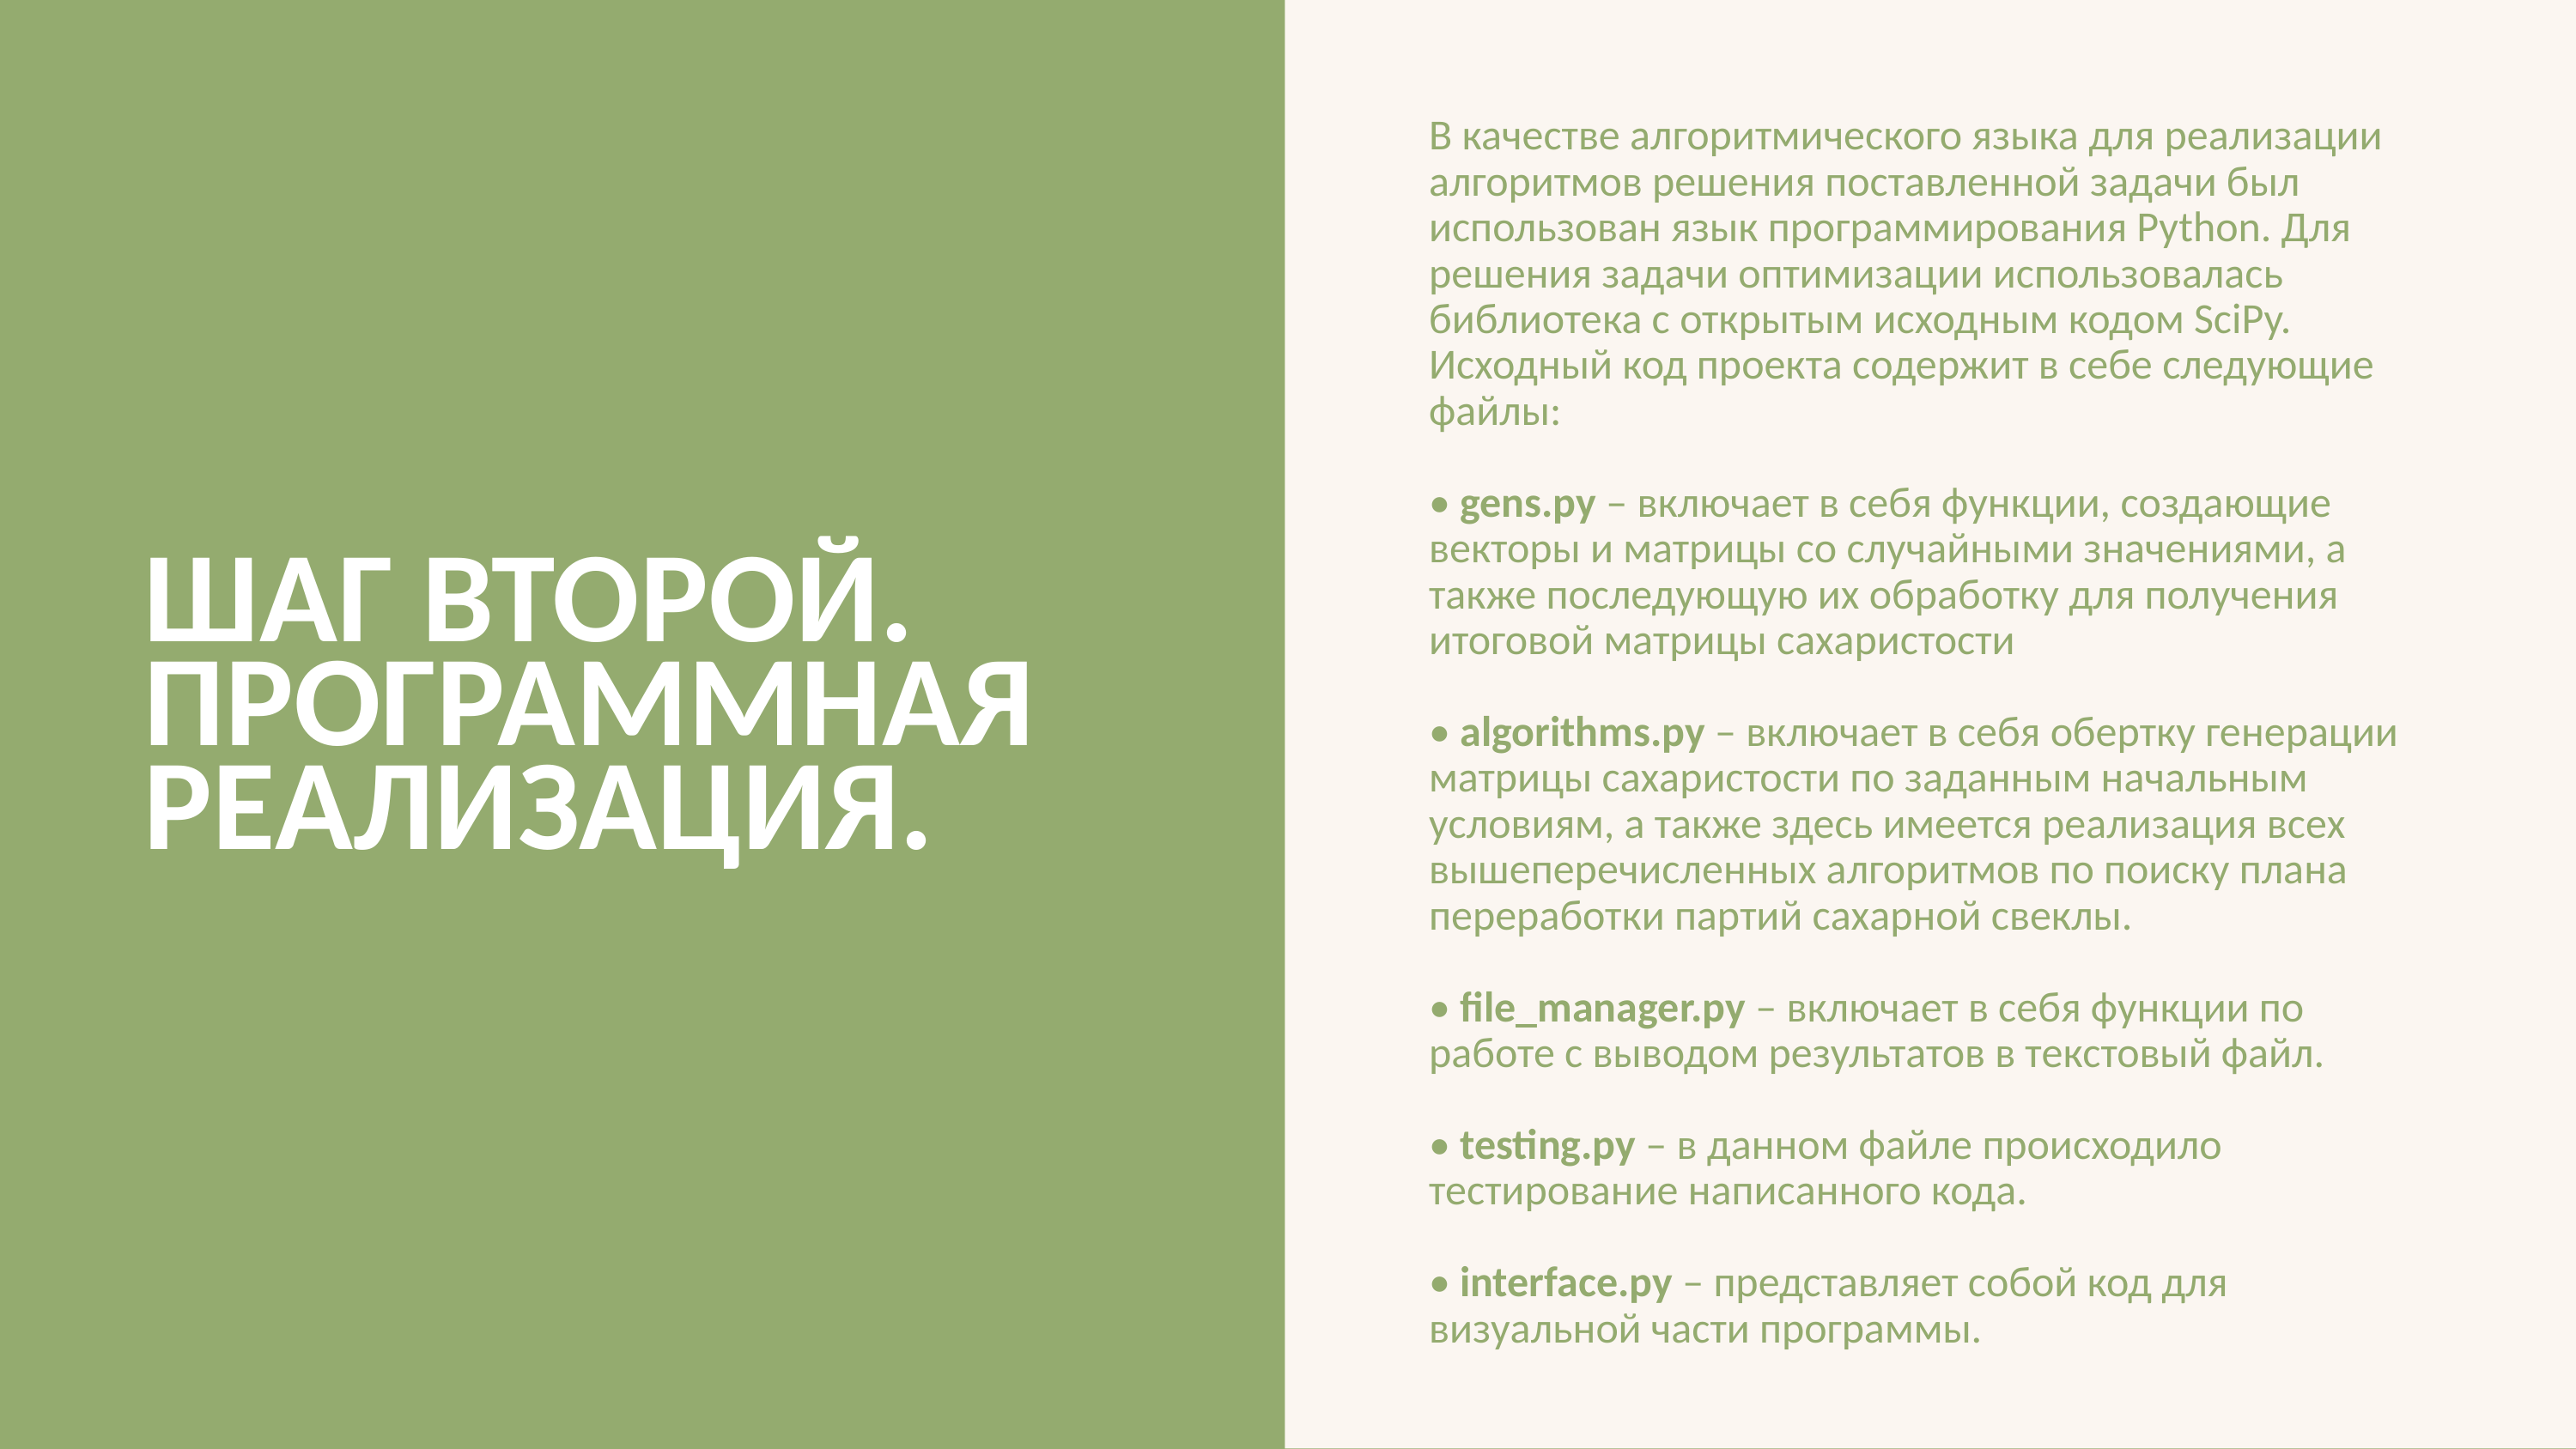

В качестве алгоритмического языка для реализации алгоритмов решения поставленной задачи был использован язык программирования Python. Для решения задачи оптимизации использовалась библиотека с открытым исходным кодом SciPy. Исходный код проекта содержит в себе следующие файлы:

• gens.py – включает в себя функции, создающие векторы и матрицы со случайными значениями, а также последующую их обработку для получения итоговой матрицы сахаристости

• algorithms.py – включает в себя обертку генерации матрицы сахаристости по заданным начальным условиям, а также здесь имеется реализация всех вышеперечисленных алгоритмов по поиску плана переработки партий сахарной свеклы.

• file_manager.py – включает в себя функции по работе с выводом результатов в текстовый файл.

• testing.py – в данном файле происходило тестирование написанного кода.

• interface.py – представляет собой код для визуальной части программы.
ШАГ ВТОРОЙ. ПРОГРАММНАЯ РЕАЛИЗАЦИЯ.